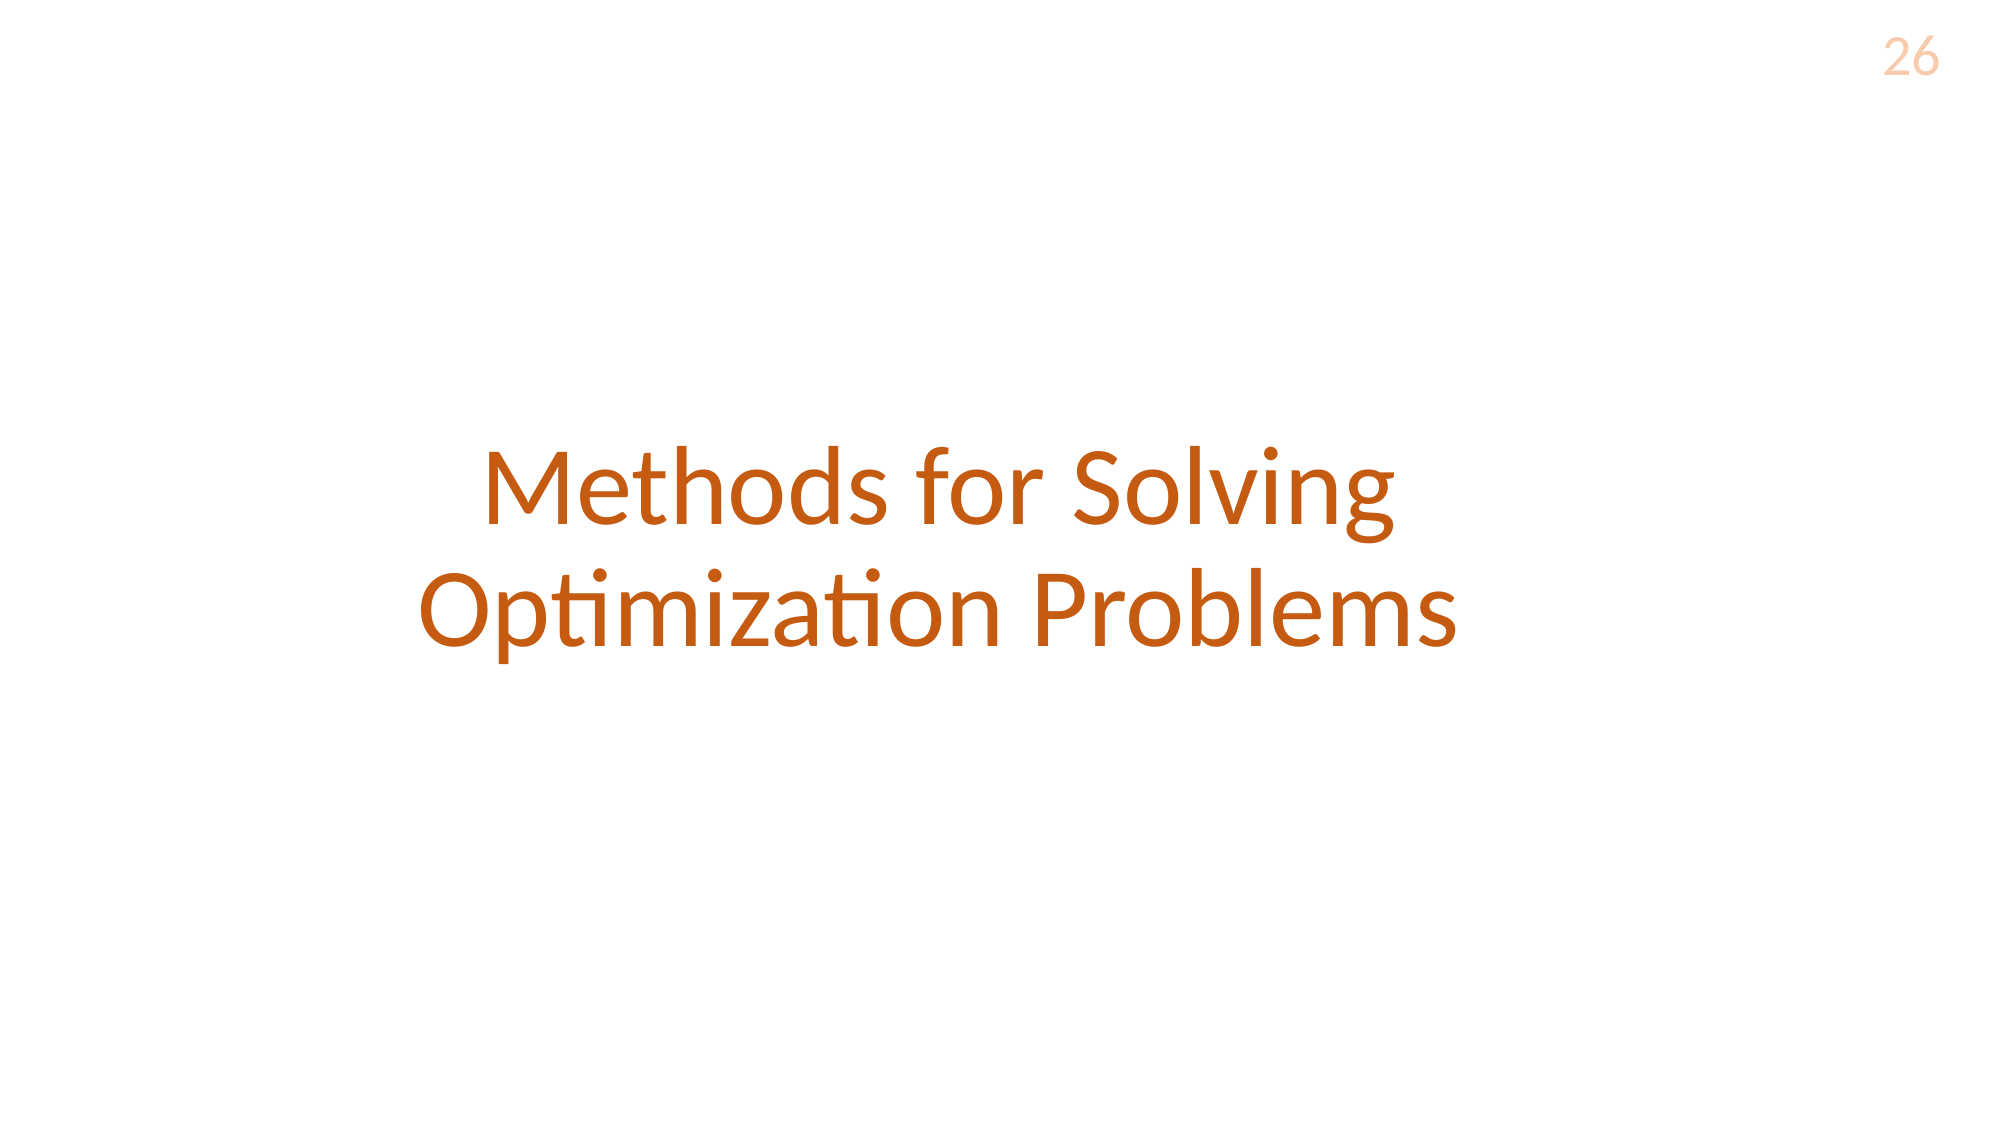

26
# Methods for Solving Optimization Problems